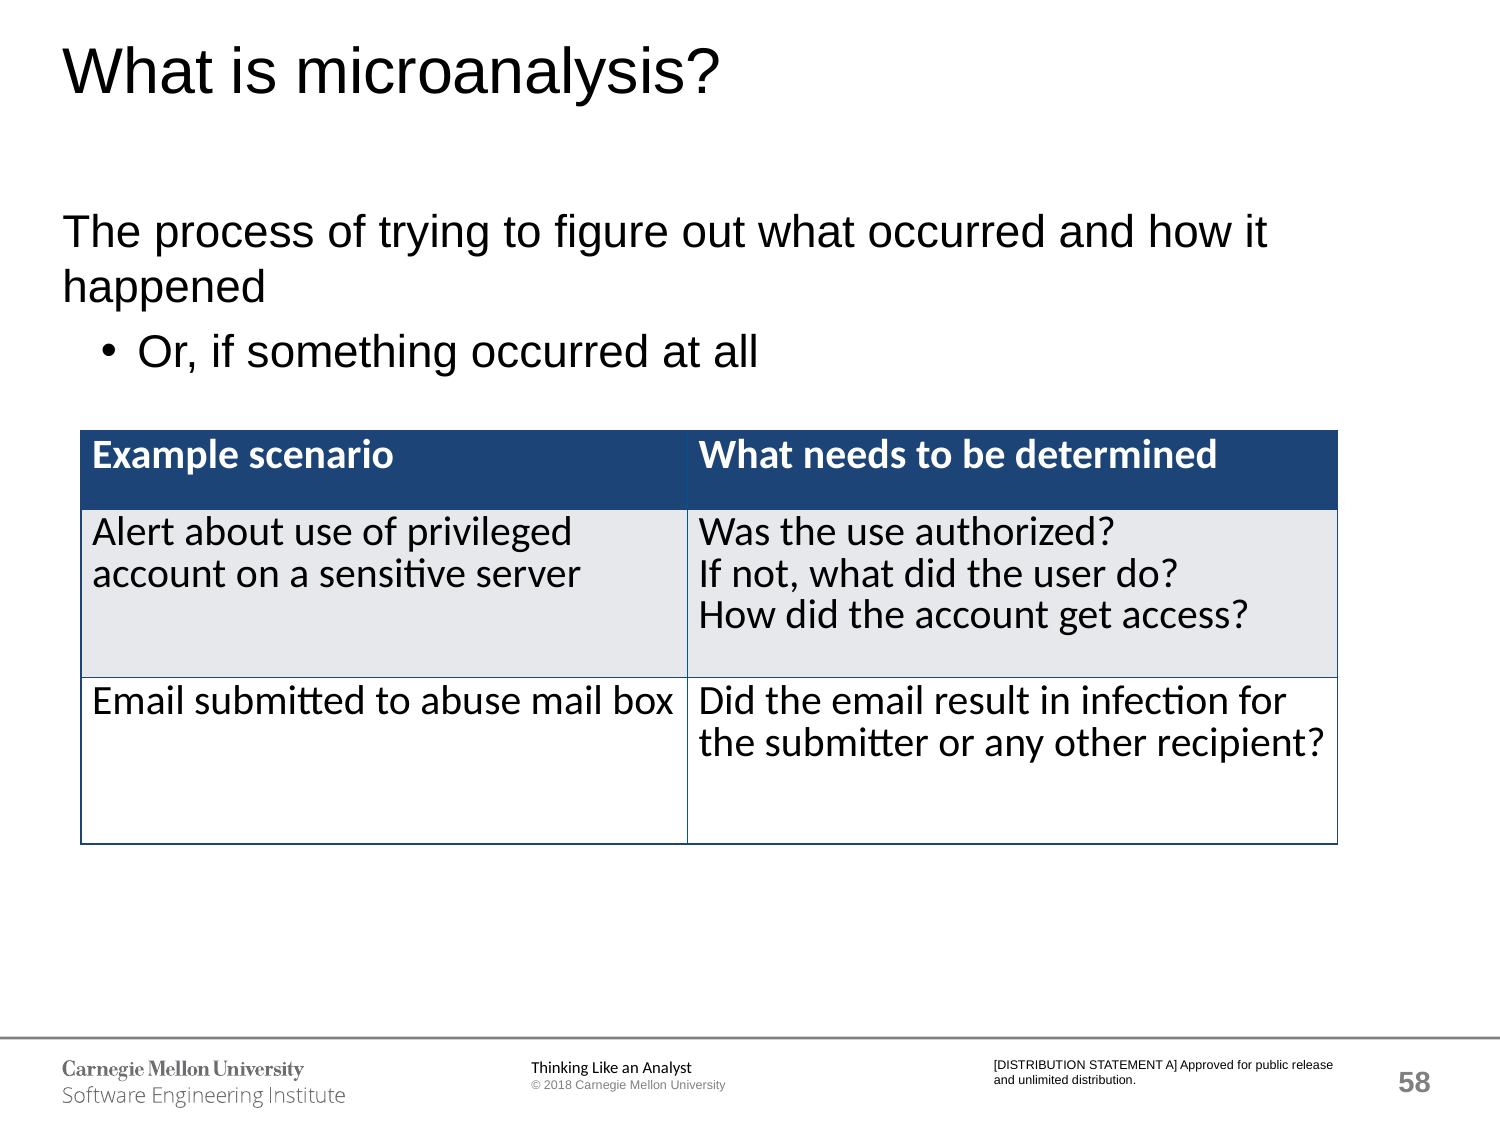

# What is microanalysis?
The process of trying to figure out what occurred and how it happened
Or, if something occurred at all

| Example scenario | What needs to be determined |
| --- | --- |
| Alert about use of privileged account on a sensitive server | Was the use authorized? If not, what did the user do? How did the account get access? |
| Email submitted to abuse mail box | Did the email result in infection for the submitter or any other recipient? |